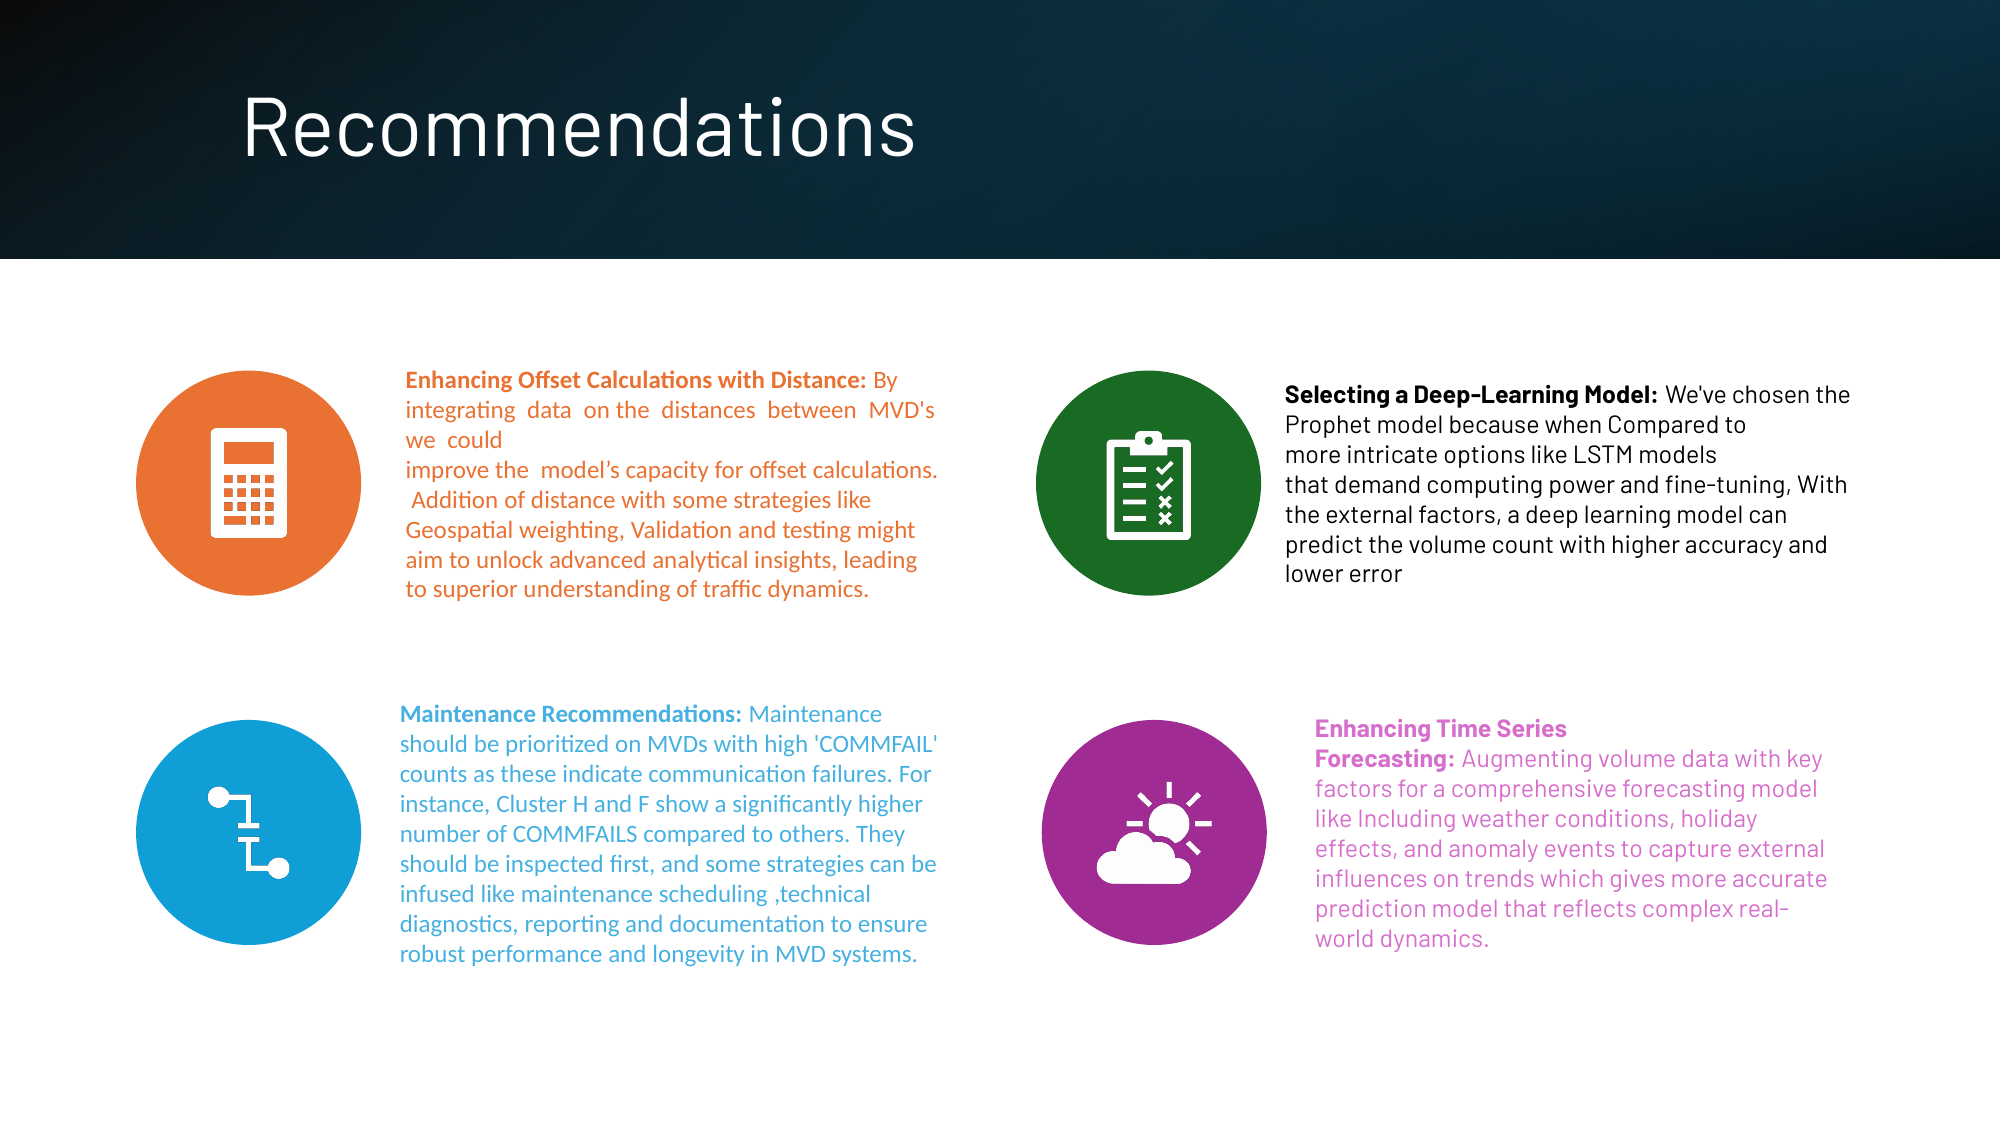

# Recommendations
Enhancing Offset Calculations with Distance: By integrating  data  on the  distances  between  MVD's we  could  improve the  model’s capacity for offset calculations. Addition of distance with some strategies like Geospatial weighting, Validation and testing might aim to unlock advanced analytical insights, leading to superior understanding of traffic dynamics.
Selecting a Deep-Learning Model: We've chosen the Prophet model because when Compared to more intricate options like LSTM models that demand computing power and fine-tuning, With the external factors, a deep learning model can predict the volume count with higher accuracy and lower error
Maintenance Recommendations: Maintenance should be prioritized on MVDs with high 'COMMFAIL' counts as these indicate communication failures. For instance, Cluster H and F show a significantly higher number of COMMFAILS compared to others. They should be inspected first, and some strategies can be infused like maintenance scheduling ,technical diagnostics, reporting and documentation to ensure robust performance and longevity in MVD systems.
Enhancing Time Series Forecasting: Augmenting volume data with key factors for a comprehensive forecasting model like Including weather conditions, holiday effects, and anomaly events to capture external influences on trends which gives more accurate prediction model that reflects complex real-world dynamics.